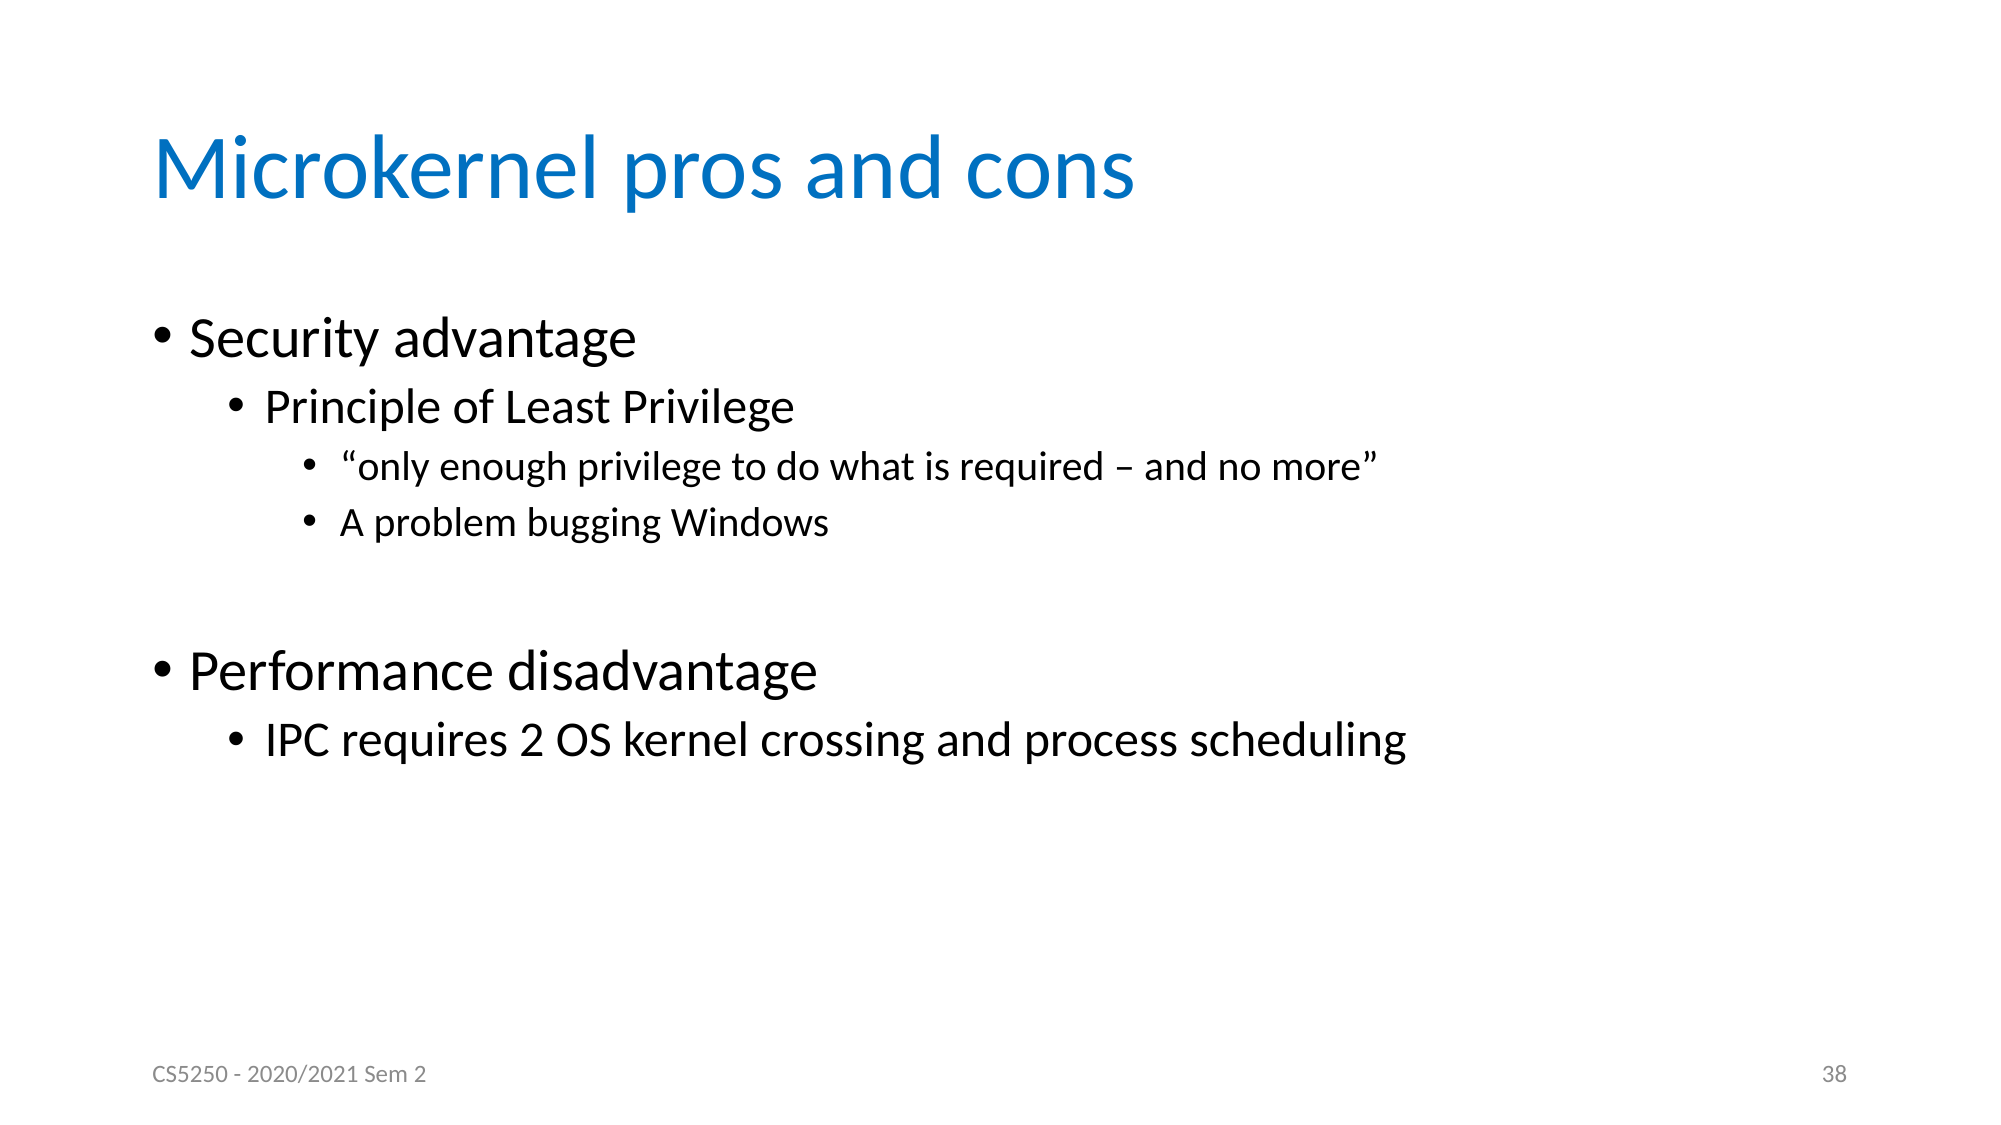

# Microkernel pros and cons
Security advantage
Principle of Least Privilege
“only enough privilege to do what is required – and no more”
A problem bugging Windows

Performance disadvantage
IPC requires 2 OS kernel crossing and process scheduling
CS5250 - 2020/2021 Sem 2
38